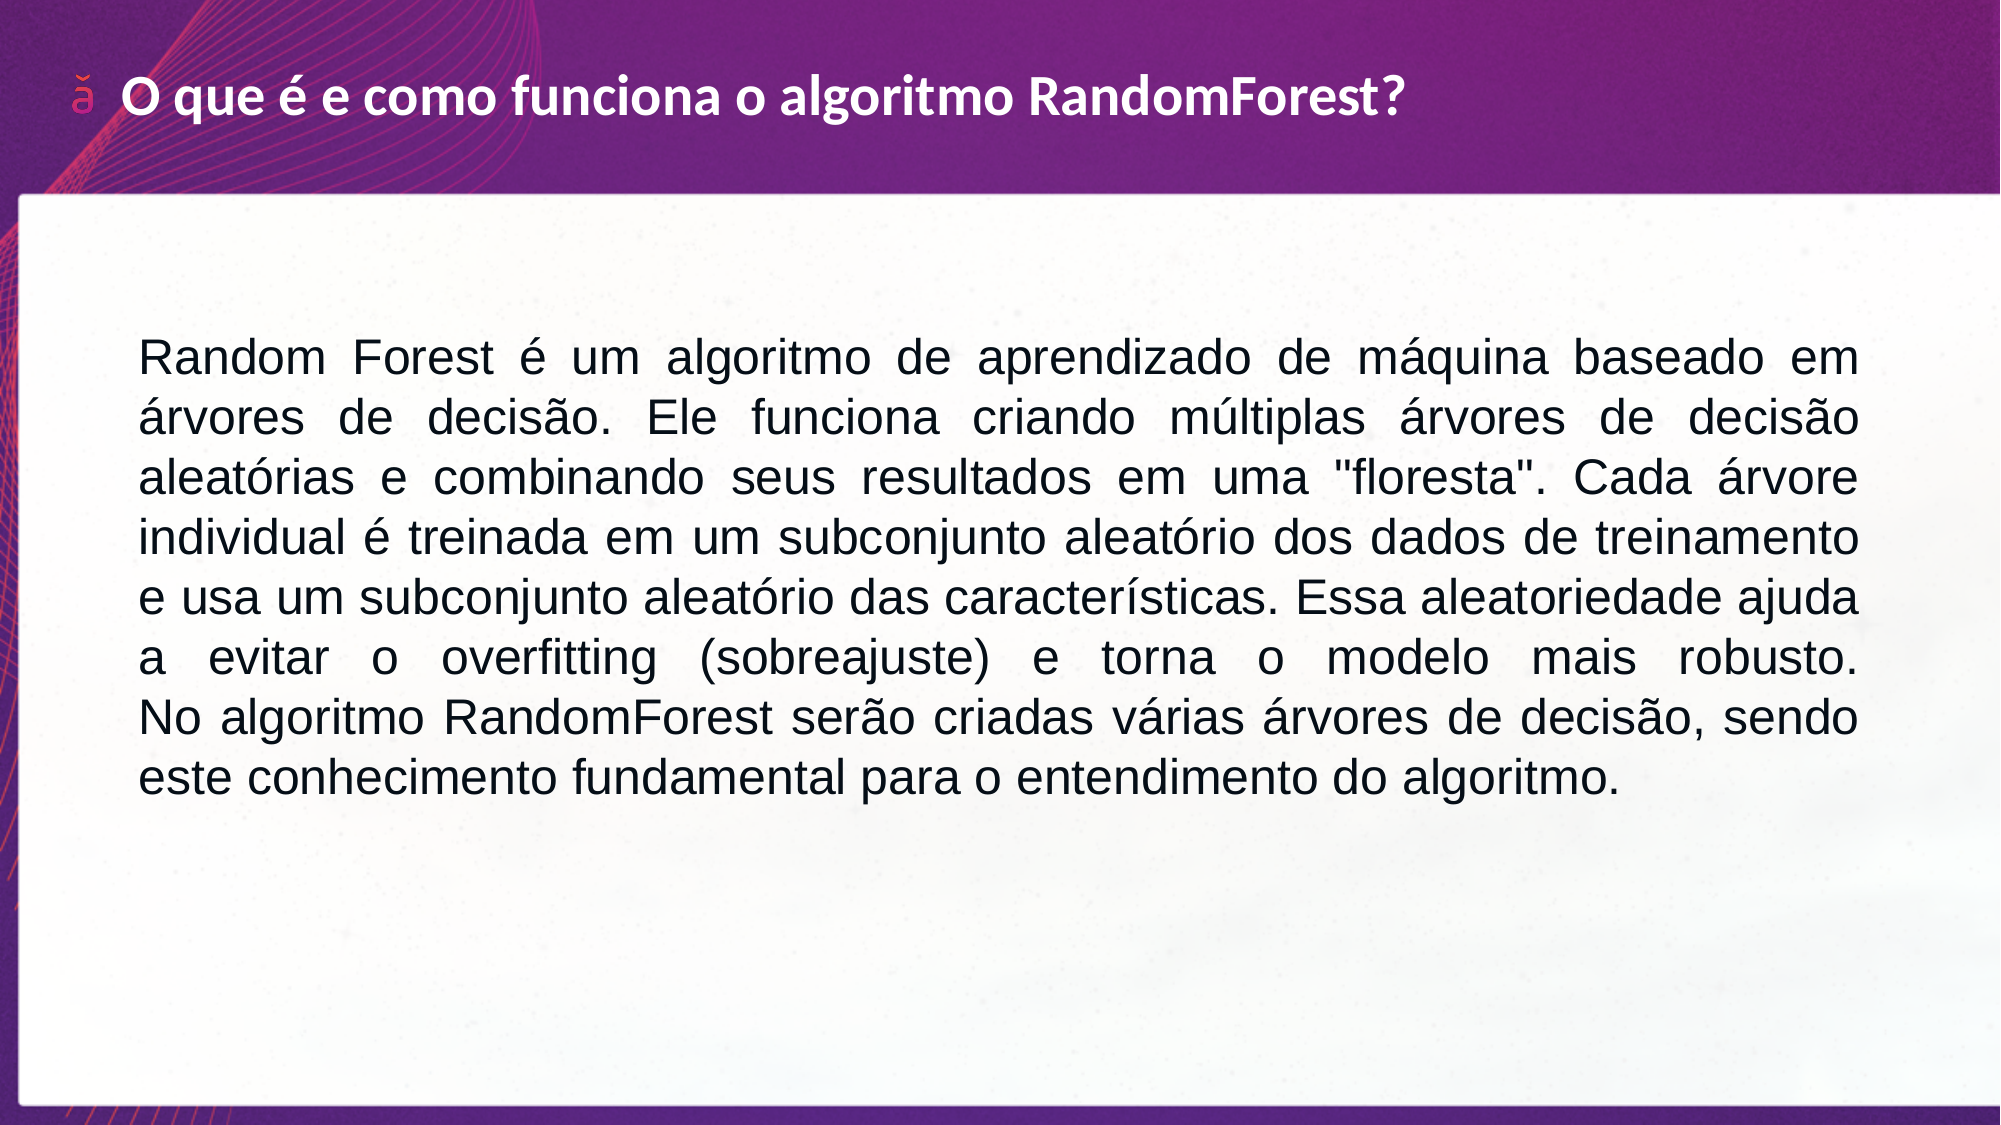

O que é e como funciona o algoritmo RandomForest?
Random Forest é um algoritmo de aprendizado de máquina baseado em árvores de decisão. Ele funciona criando múltiplas árvores de decisão aleatórias e combinando seus resultados em uma "floresta". Cada árvore individual é treinada em um subconjunto aleatório dos dados de treinamento e usa um subconjunto aleatório das características. Essa aleatoriedade ajuda a evitar o overfitting (sobreajuste) e torna o modelo mais robusto.
No algoritmo RandomForest serão criadas várias árvores de decisão, sendo este conhecimento fundamental para o entendimento do algoritmo.